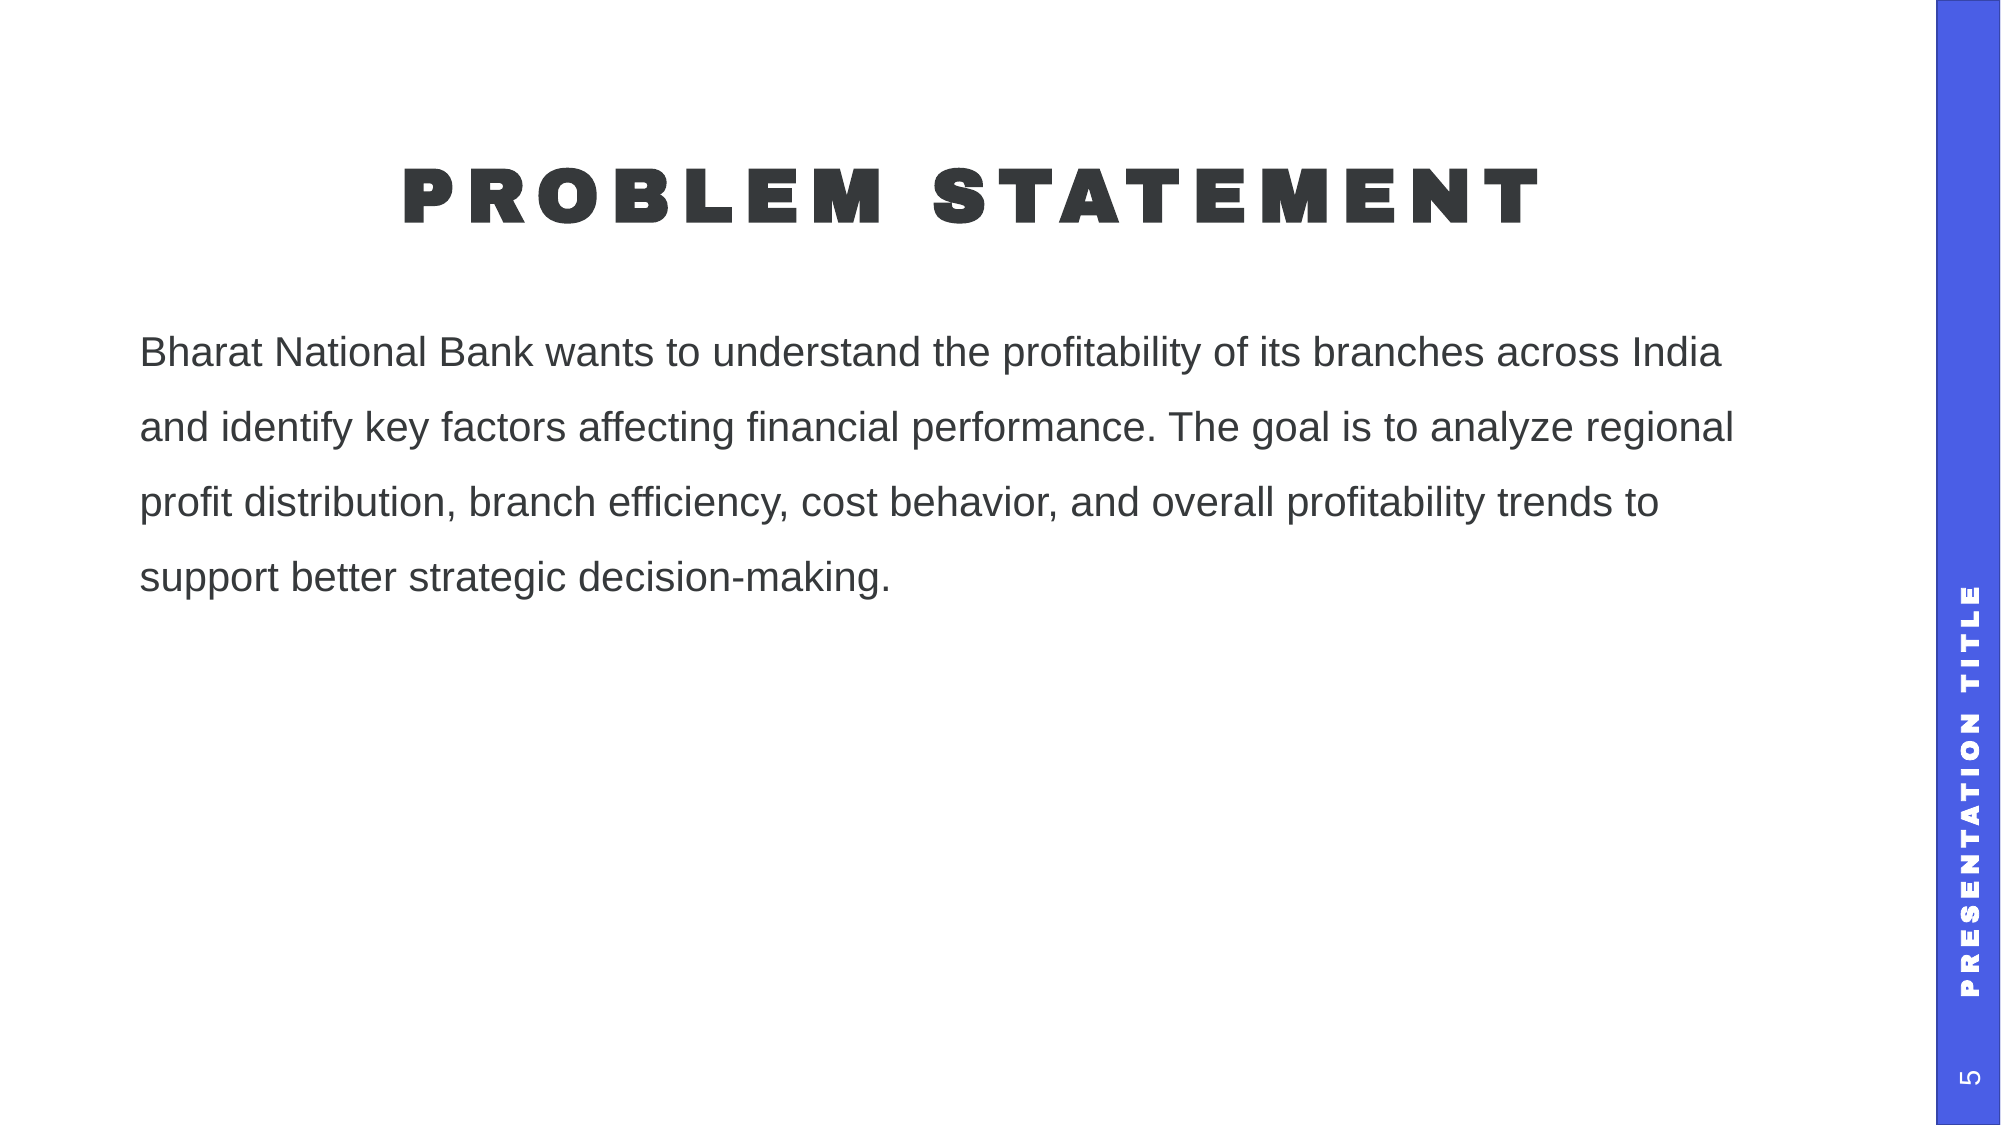

# Problem Statement
Bharat National Bank wants to understand the profitability of its branches across India and identify key factors affecting financial performance. The goal is to analyze regional profit distribution, branch efficiency, cost behavior, and overall profitability trends to support better strategic decision-making.
Presentation Title
5